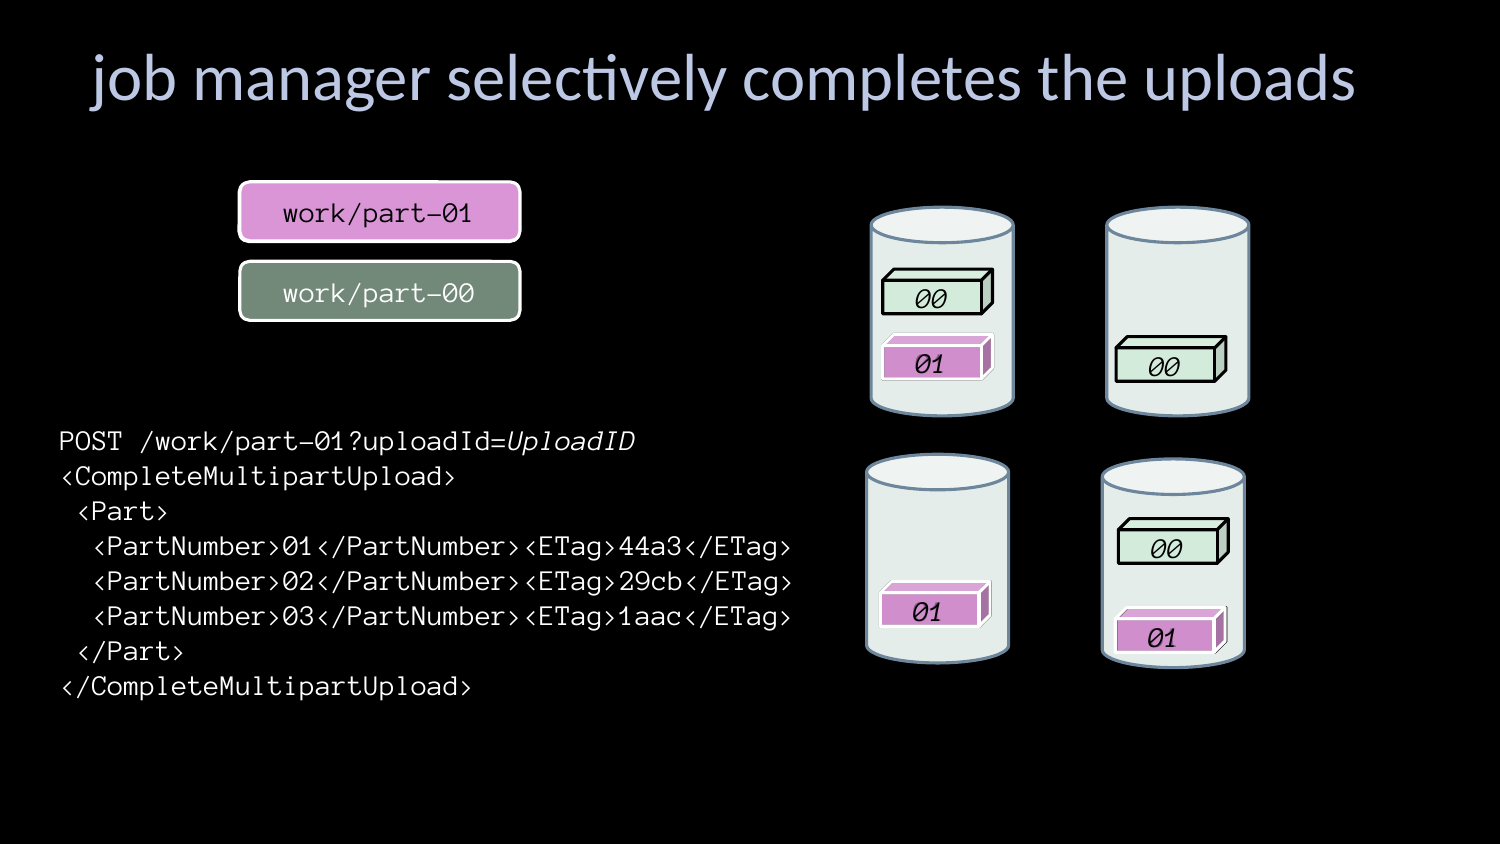

# job manager selectively completes the uploads
work/part-01
work/part-01

work/part-00
00
01
01
00
POST /work/part-01?uploadId=UploadID
<CompleteMultipartUpload>
 <Part>
  <PartNumber>01</PartNumber><ETag>44a3</ETag>
  <PartNumber>02</PartNumber><ETag>29cb</ETag>
  <PartNumber>03</PartNumber><ETag>1aac</ETag>
 </Part>
</CompleteMultipartUpload>

00
01
01
01
01